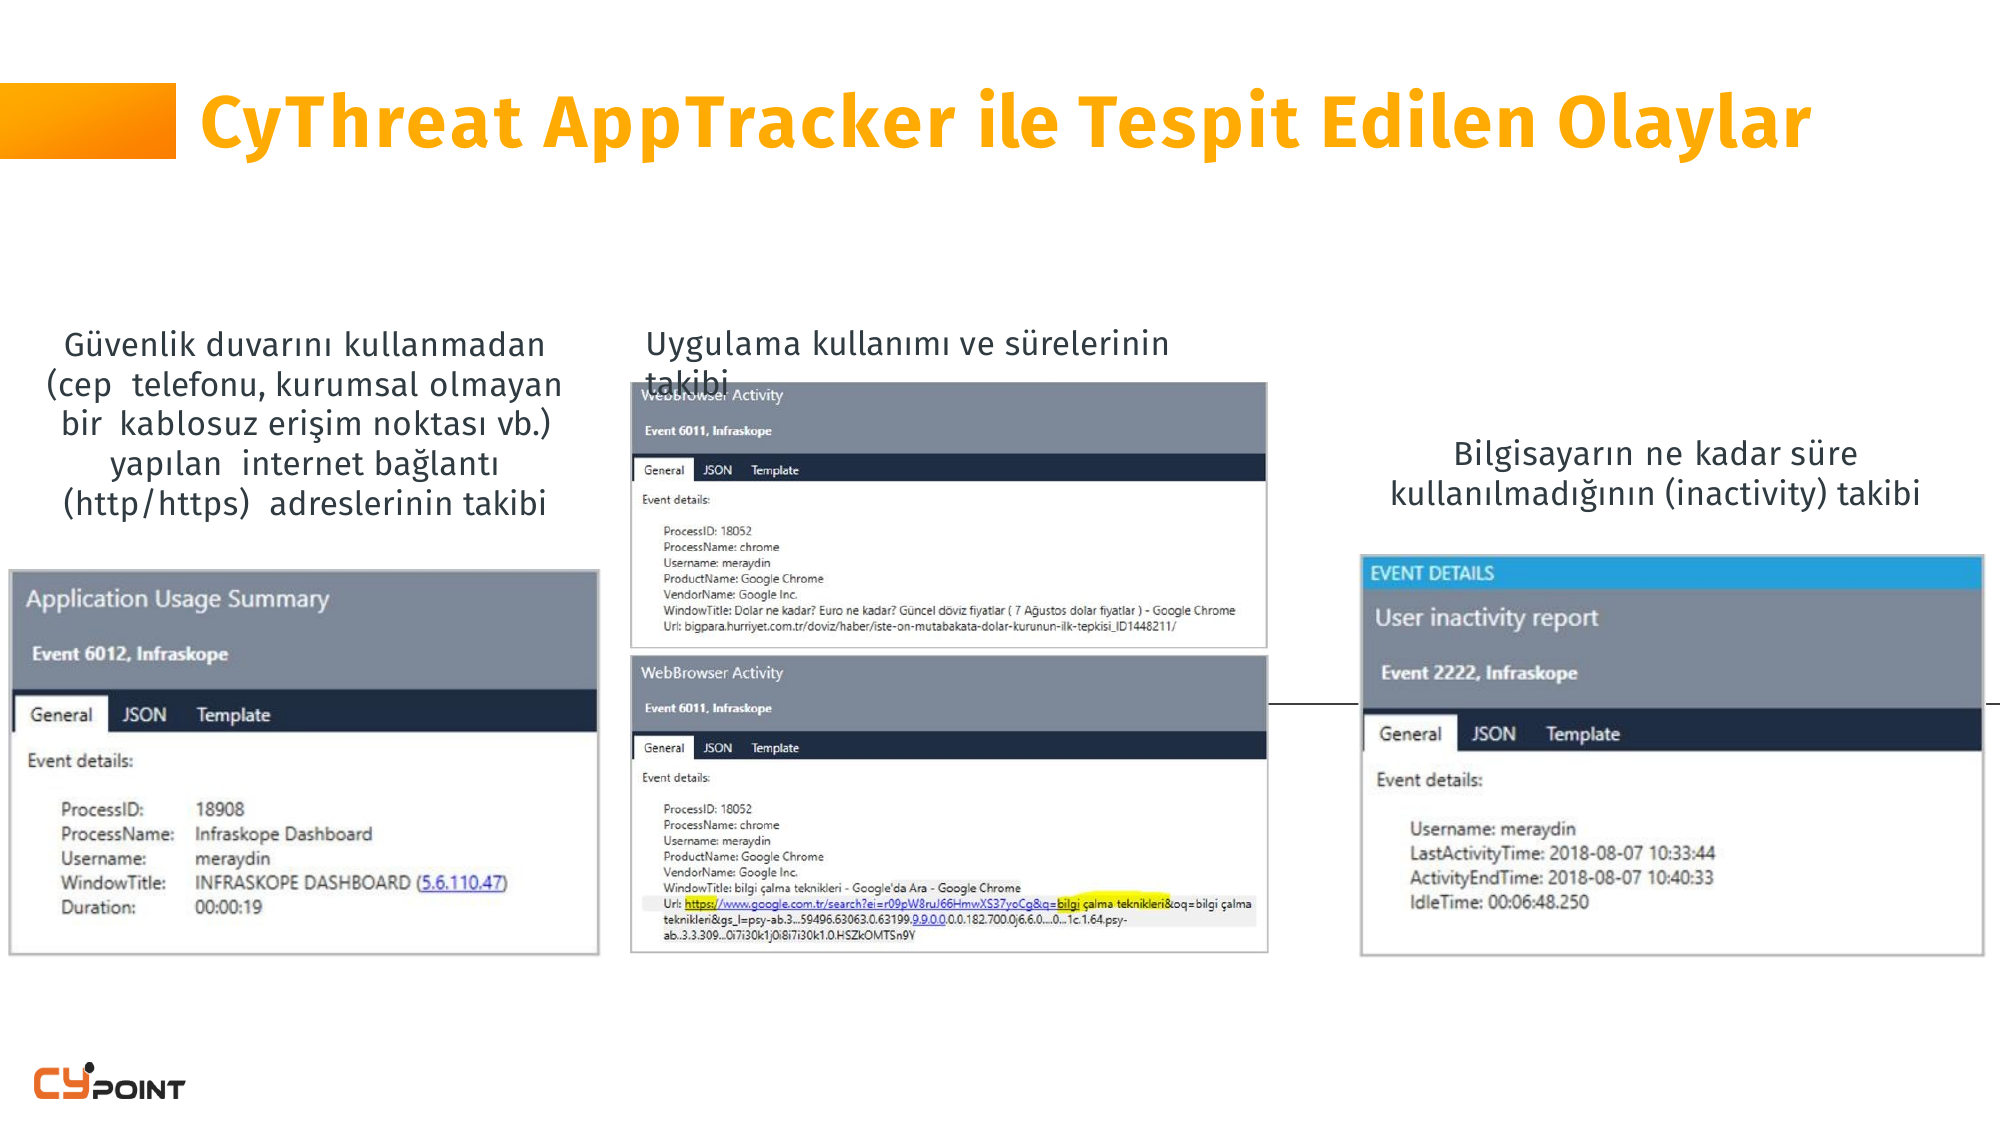

# CyThreat AppTracker ile Tespit Edilen Olaylar

Uygulama kullanımı ve sürelerinin takibi
Güvenlik duvarını kullanmadan (cep  telefonu, kurumsal olmayan bir  kablosuz erişim noktası vb.) yapılan  internet bağlantı (http/https)  adreslerinin takibi

Bilgisayarın ne kadar süre
kullanılmadığının (inactivity) takibi